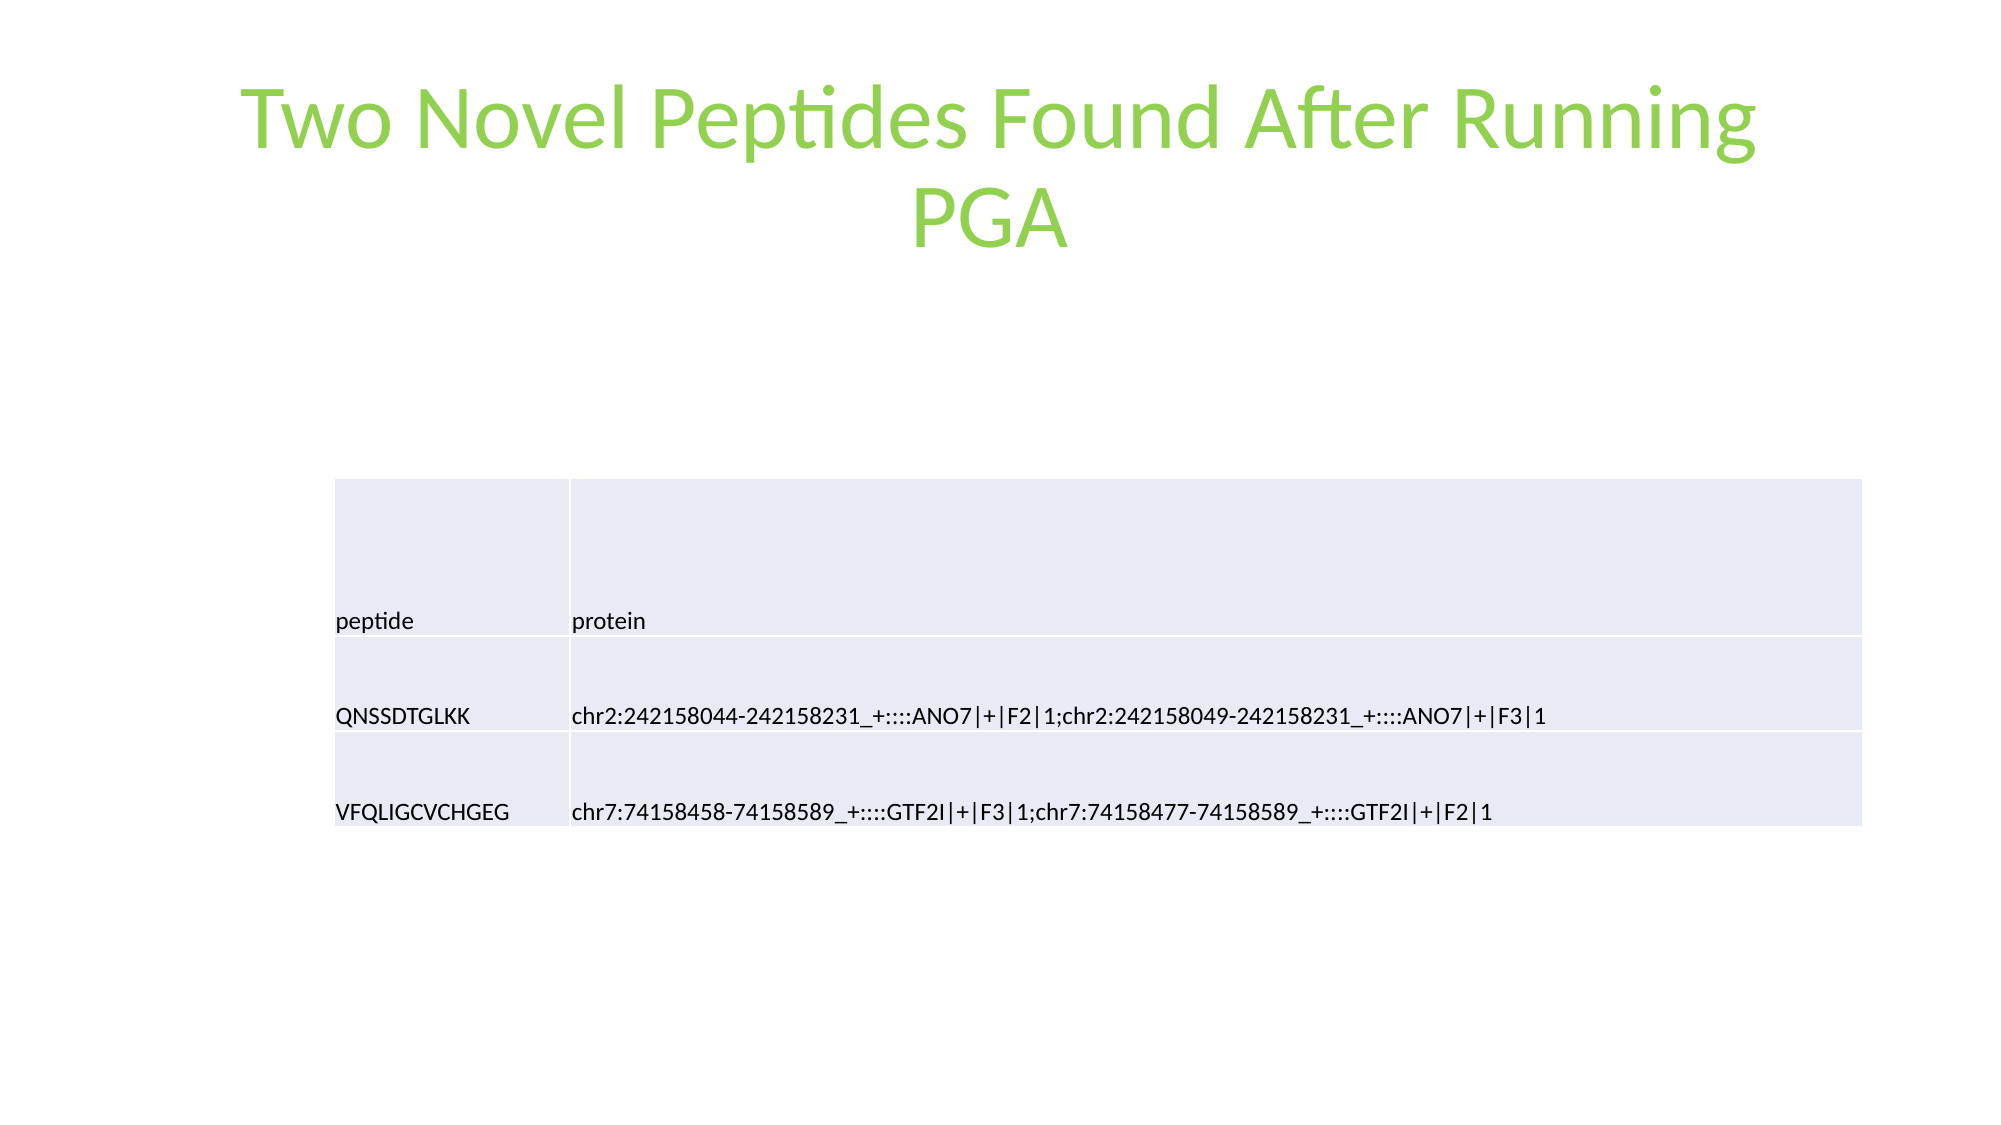

# Two Novel Peptides Found After Running PGA
| peptide | protein |
| --- | --- |
| QNSSDTGLKK | chr2:242158044-242158231\_+::::ANO7|+|F2|1;chr2:242158049-242158231\_+::::ANO7|+|F3|1 |
| VFQLIGCVCHGEG | chr7:74158458-74158589\_+::::GTF2I|+|F3|1;chr7:74158477-74158589\_+::::GTF2I|+|F2|1 |